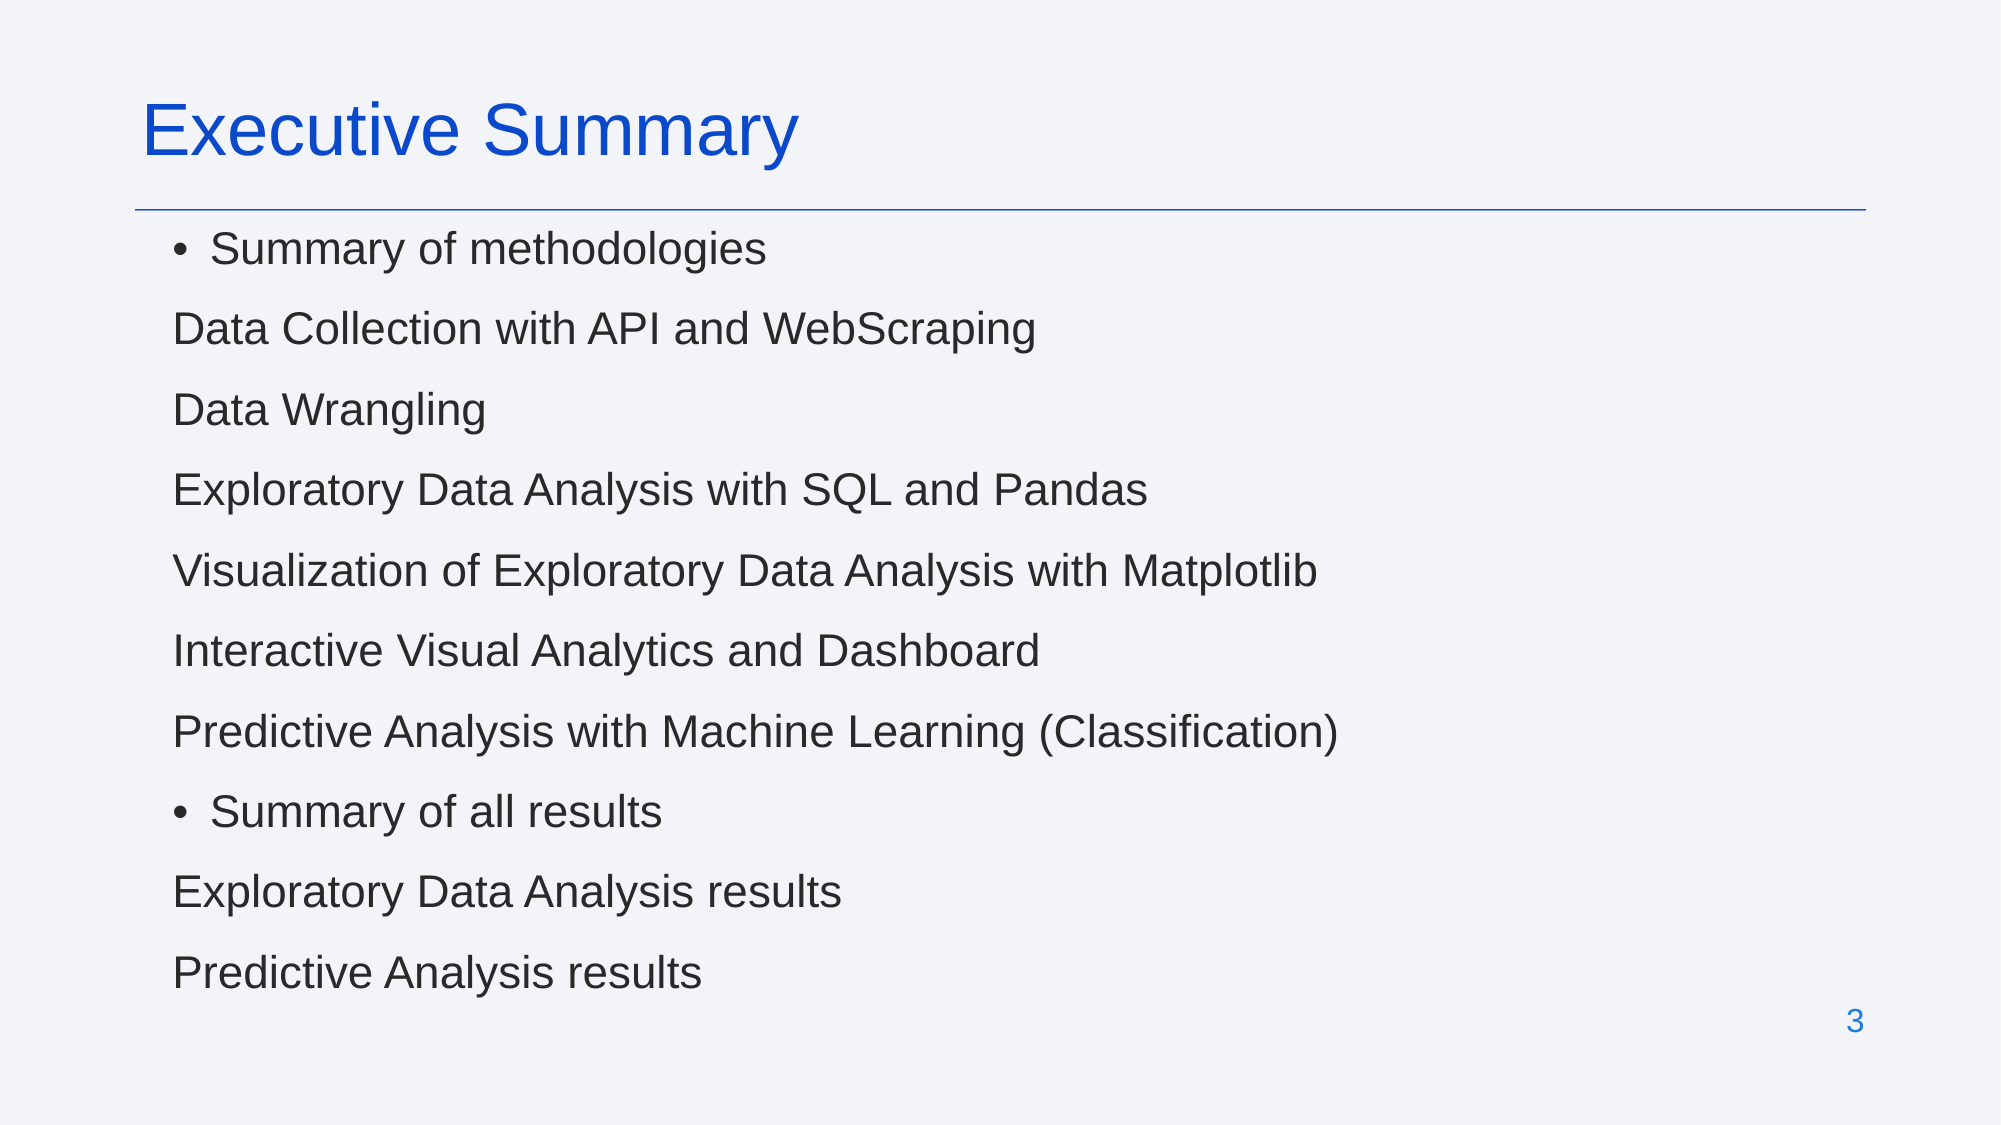

Executive Summary
Summary of methodologies
Data Collection with API and WebScraping
Data Wrangling
Exploratory Data Analysis with SQL and Pandas
Visualization of Exploratory Data Analysis with Matplotlib
Interactive Visual Analytics and Dashboard
Predictive Analysis with Machine Learning (Classification)
Summary of all results
Exploratory Data Analysis results
Predictive Analysis results

3